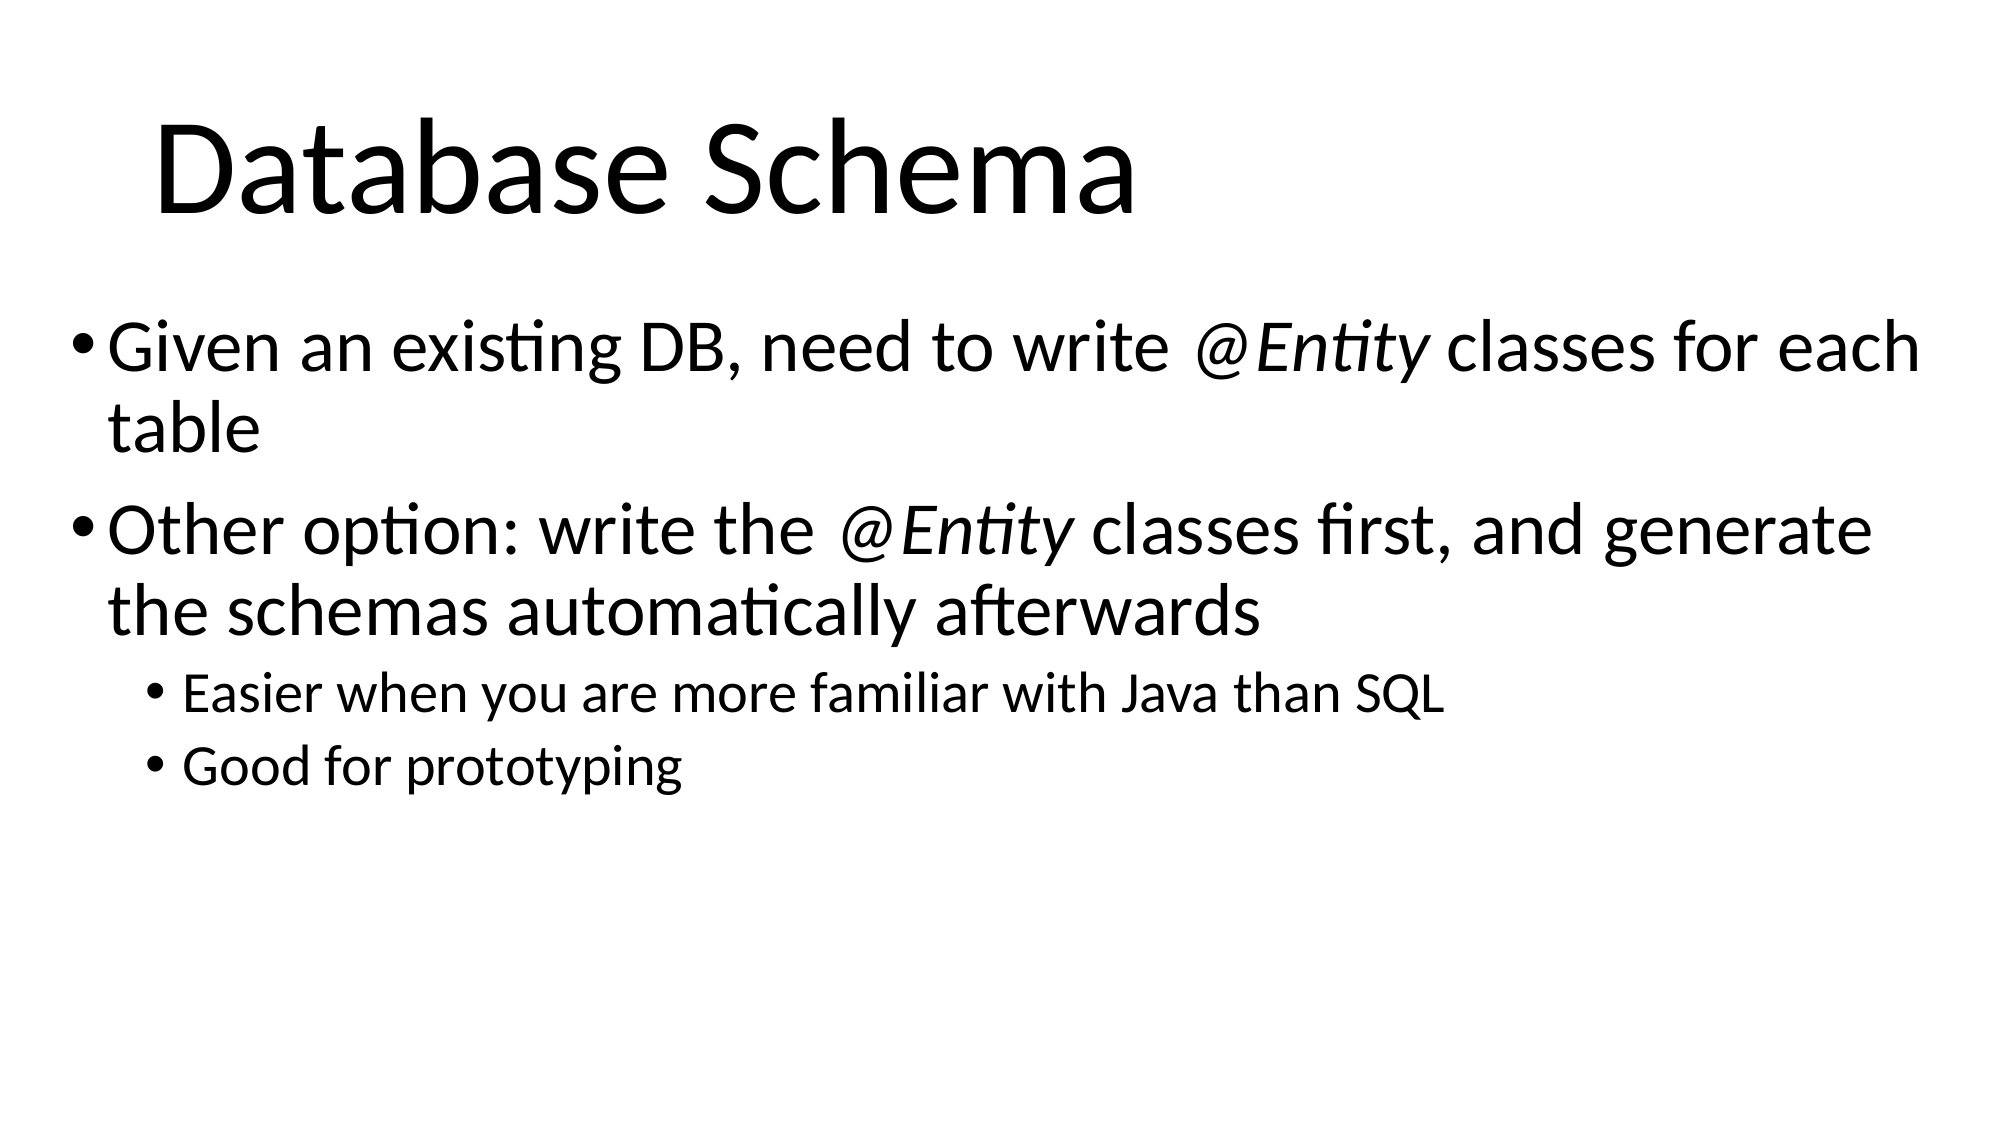

# Database Schema
Given an existing DB, need to write @Entity classes for each table
Other option: write the @Entity classes first, and generate the schemas automatically afterwards
Easier when you are more familiar with Java than SQL
Good for prototyping